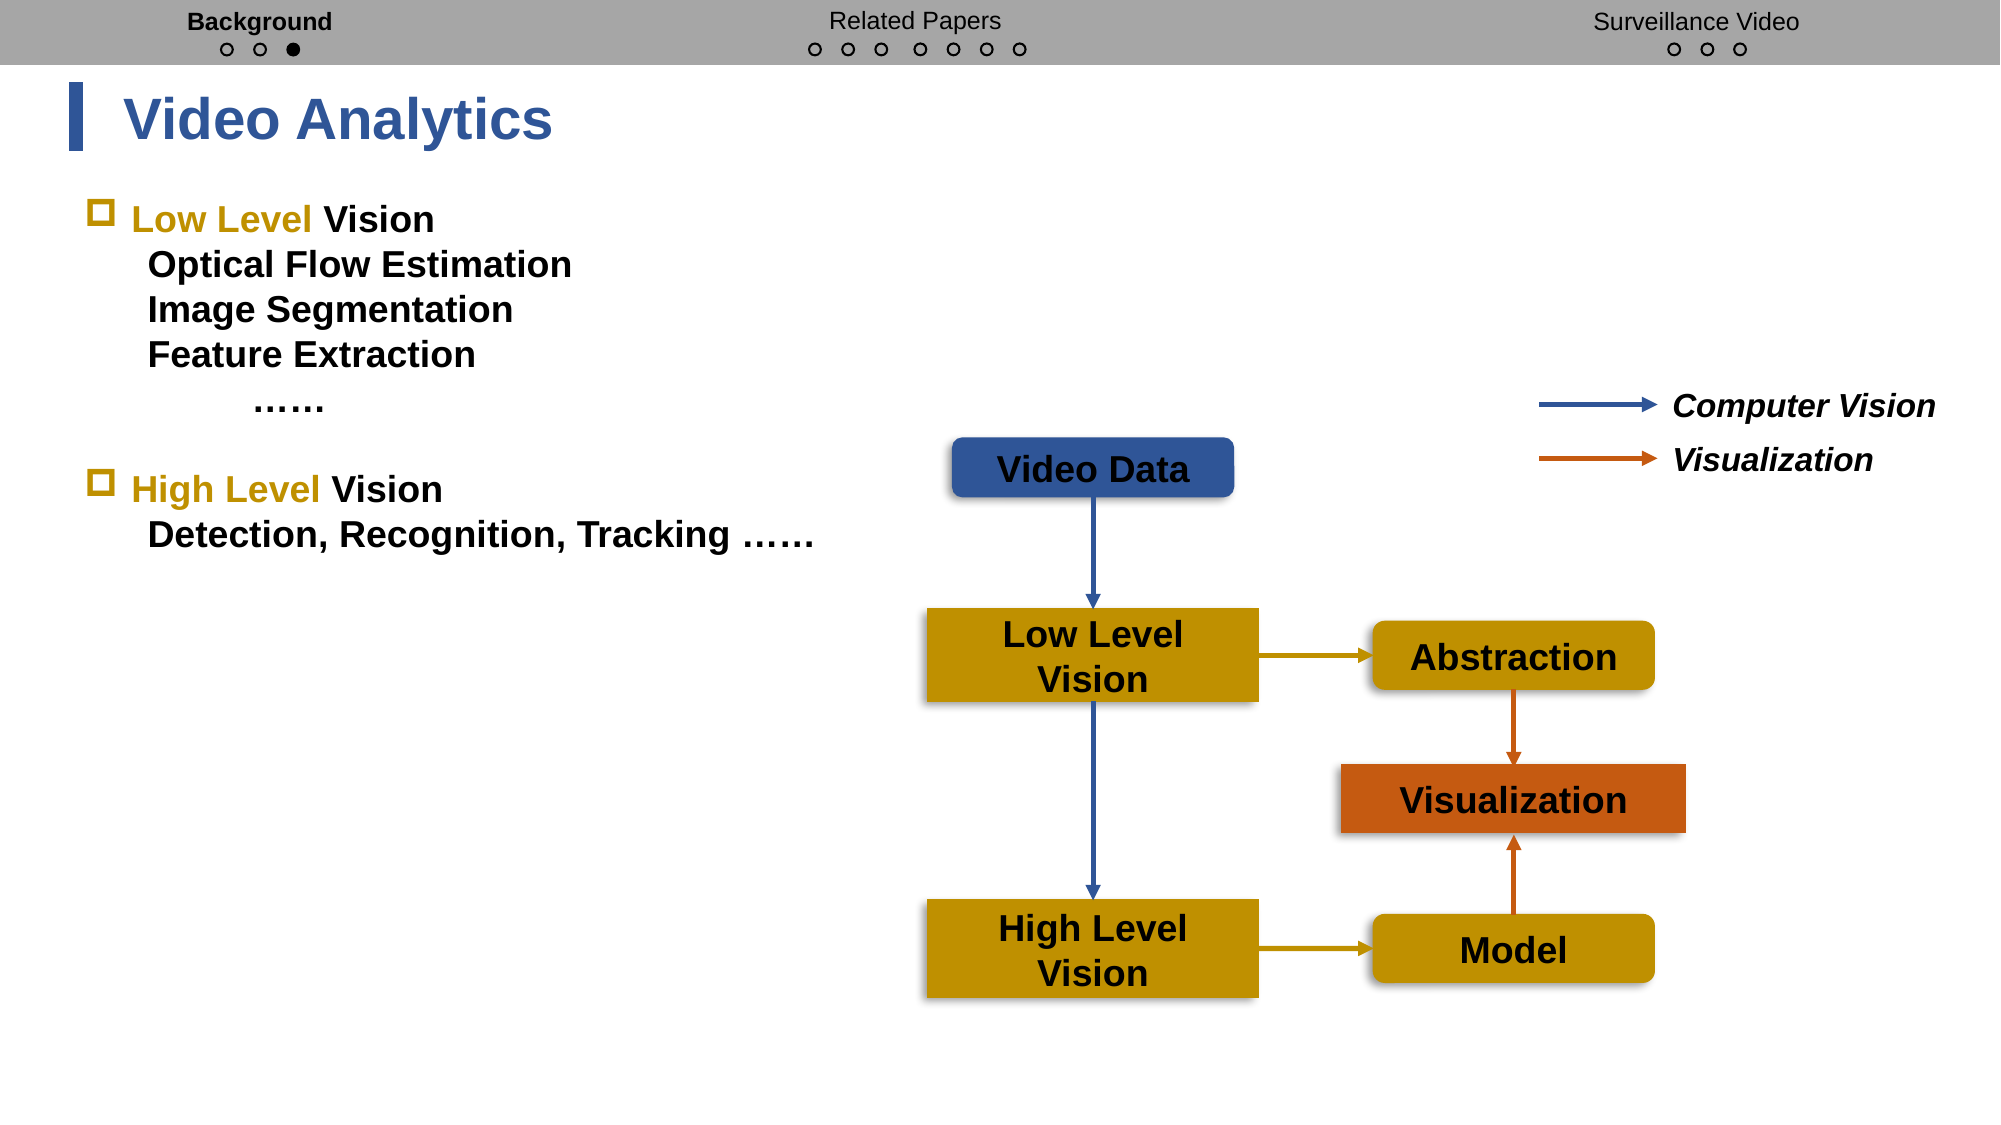

Related Papers
Background
Surveillance Video

Video Analytics

Low Level Vision
      Optical Flow Estimation
      Image Segmentation
      Feature Extraction
                ……

High Level Vision
      Detection, Recognition, Tracking ……
Computer Vision
Visualization
Video Data
Low Level Vision
Abstraction
Visualization
High Level Vision
Model